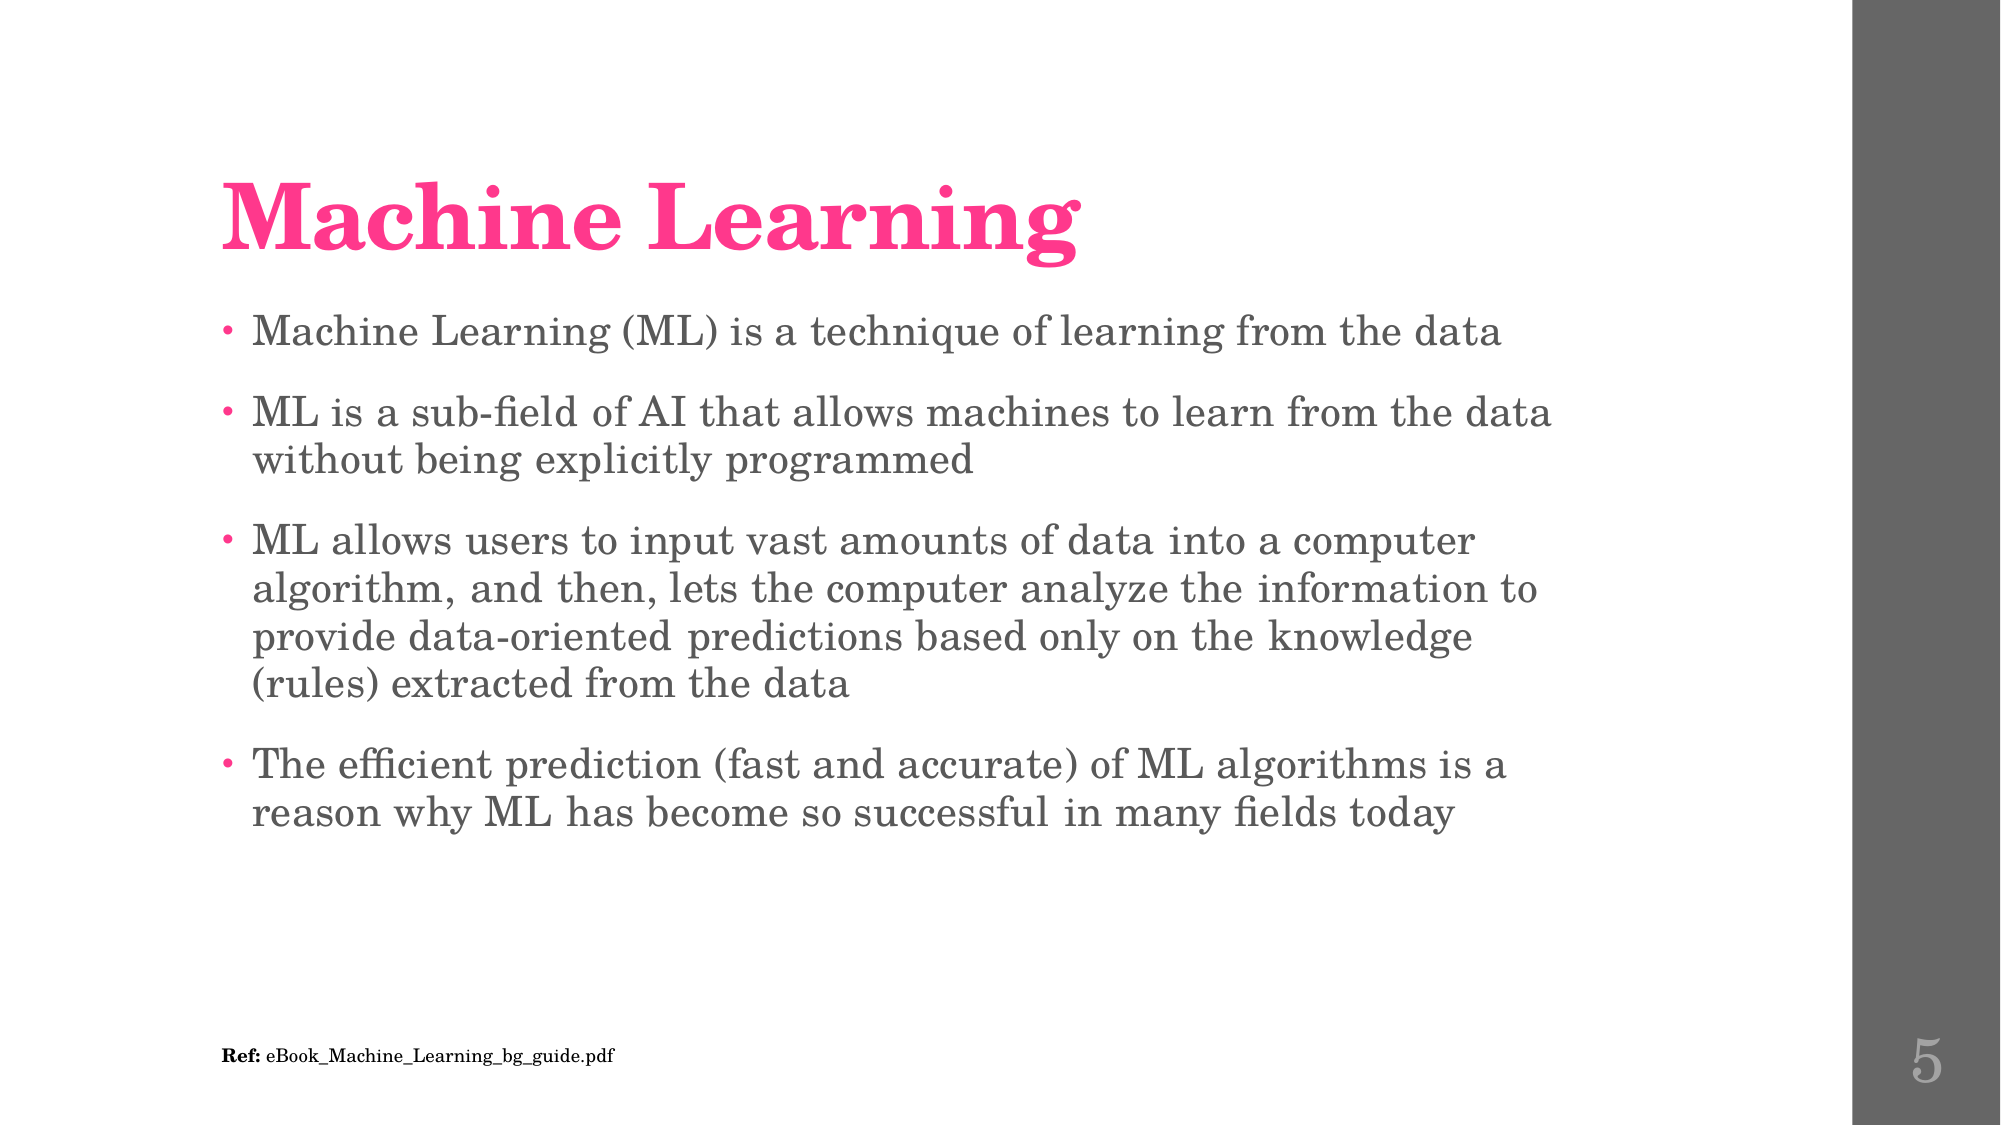

# Machine Learning
Machine Learning (ML) is a technique of learning from the data
ML is a sub-field of AI that allows machines to learn from the data without being explicitly programmed
ML allows users to input vast amounts of data into a computer algorithm, and then, lets the computer analyze the information to provide data-oriented predictions based only on the knowledge (rules) extracted from the data
The efficient prediction (fast and accurate) of ML algorithms is a reason why ML has become so successful in many fields today
5
Ref: eBook_Machine_Learning_bg_guide.pdf